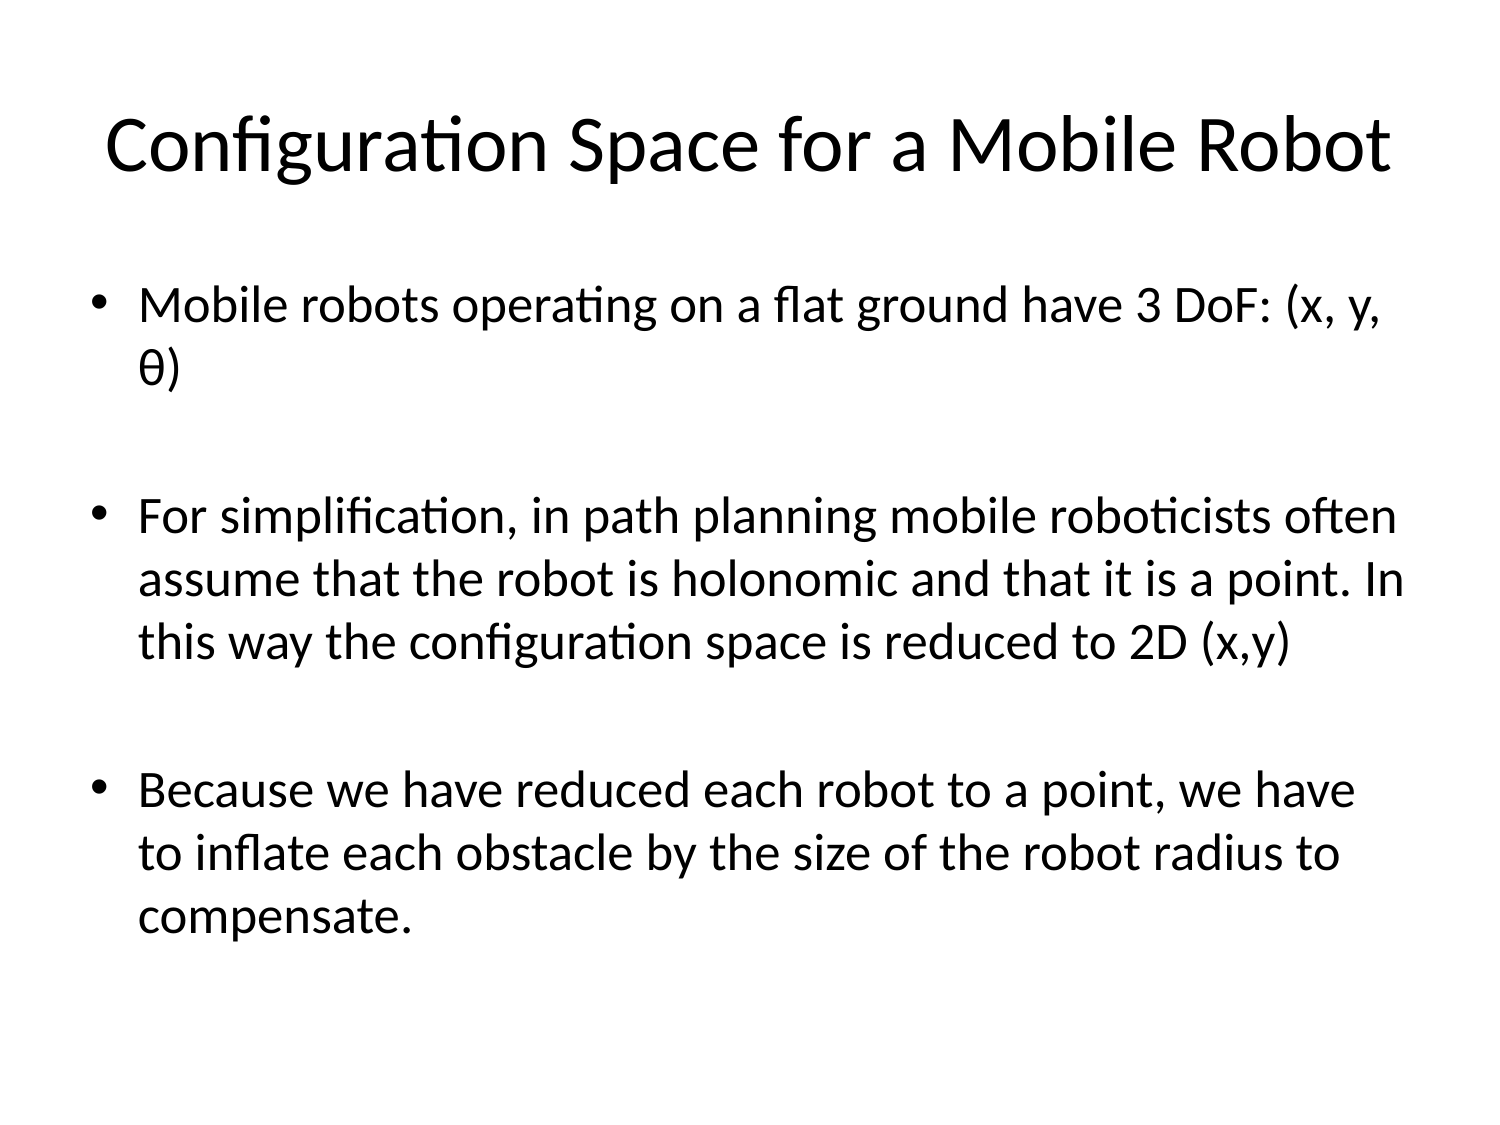

# Configuration Space for a Mobile Robot
Mobile robots operating on a flat ground have 3 DoF: (x, y, θ)

For simplification, in path planning mobile roboticists often assume that the robot is holonomic and that it is a point. In this way the configuration space is reduced to 2D (x,y)

Because we have reduced each robot to a point, we have to inflate each obstacle by the size of the robot radius to compensate.